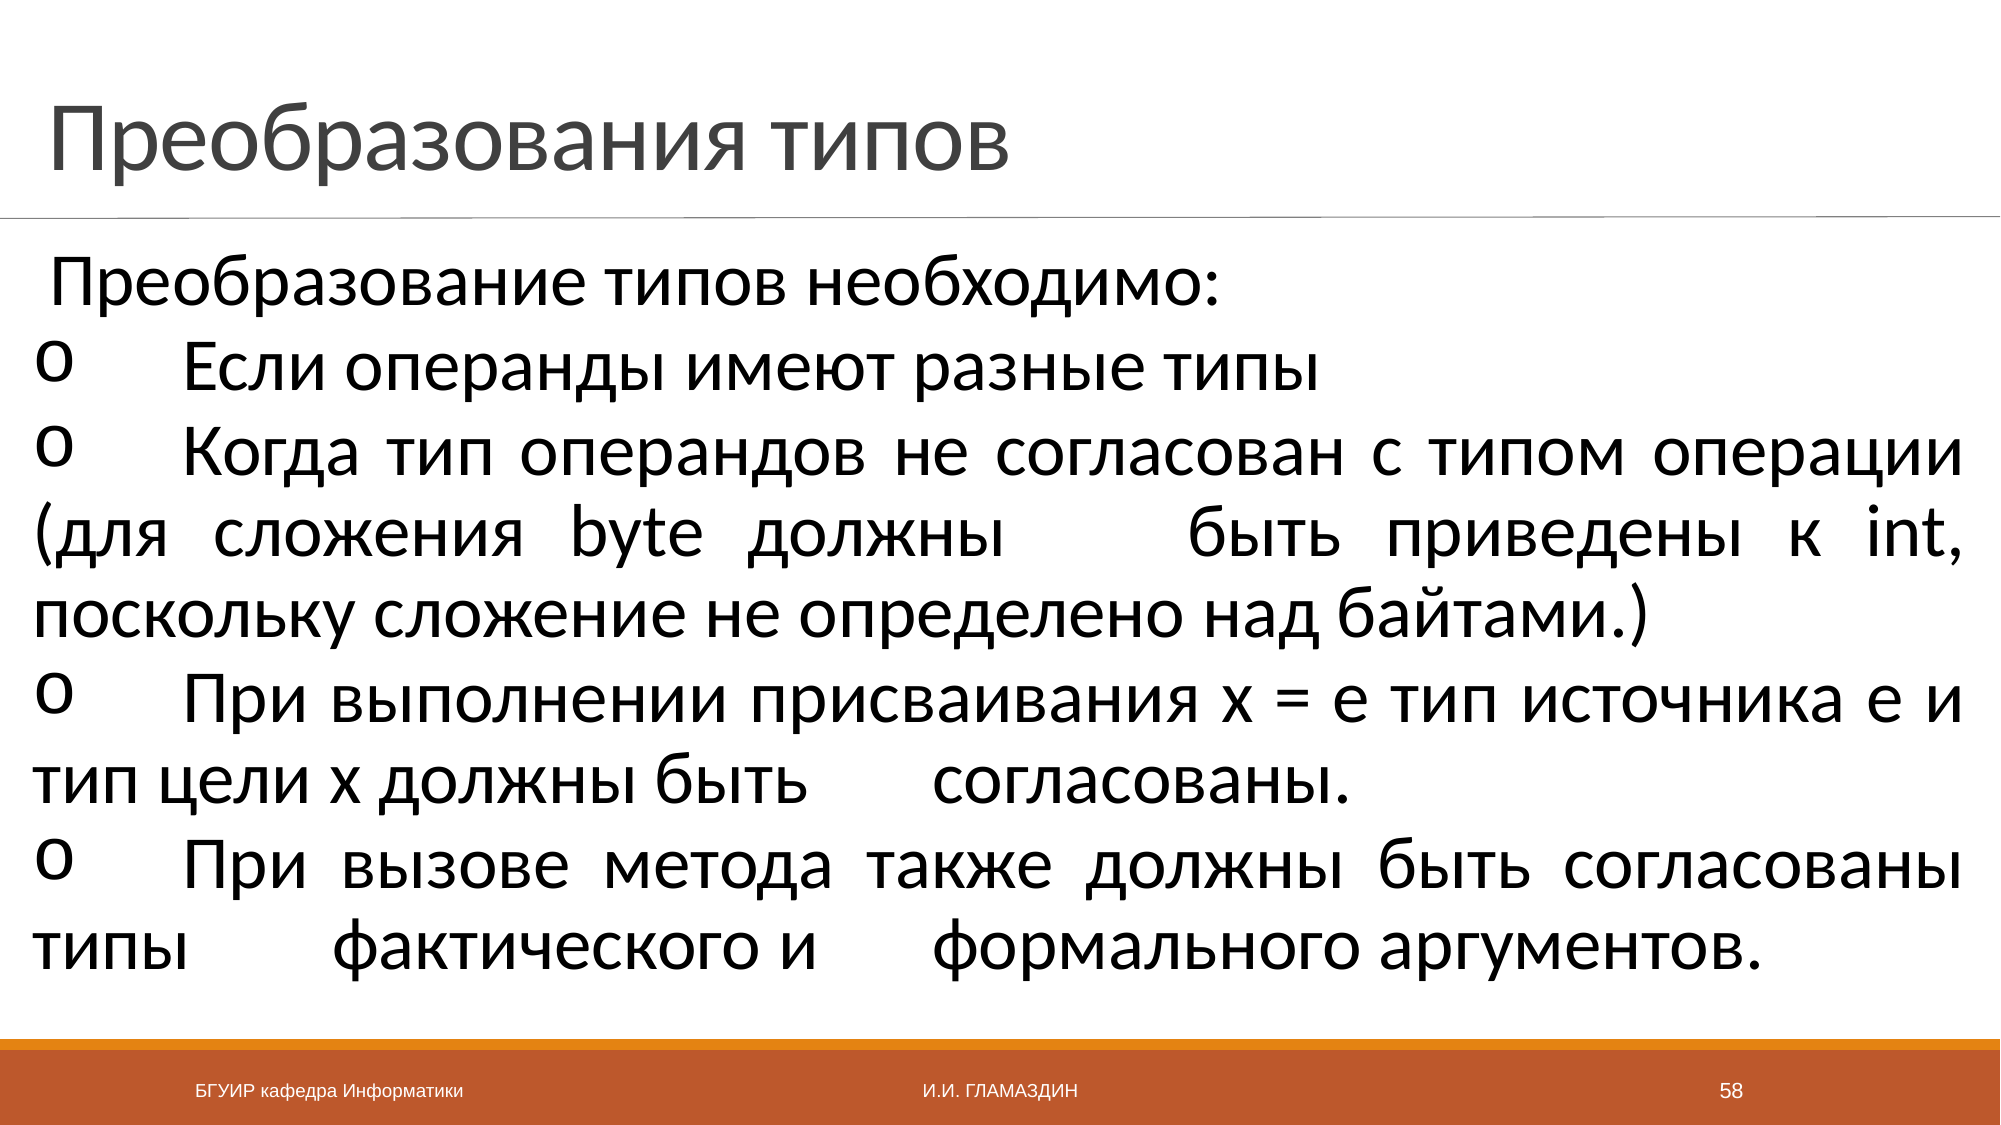

# Преобразования типов
Преобразование типов необходимо:
	Если операнды имеют разные типы
	Когда тип операндов не согласован с типом операции (для сложения byte должны 	быть приведены к int, поскольку сложение не определено над байтами.)
	При выполнении присваивания x = e тип источника e и тип цели x должны быть 	согласованы.
	При вызове метода также должны быть согласованы типы 	фактического и 	формального аргументов.

БГУИР кафедра Информатики
И.И. Гламаздин
58